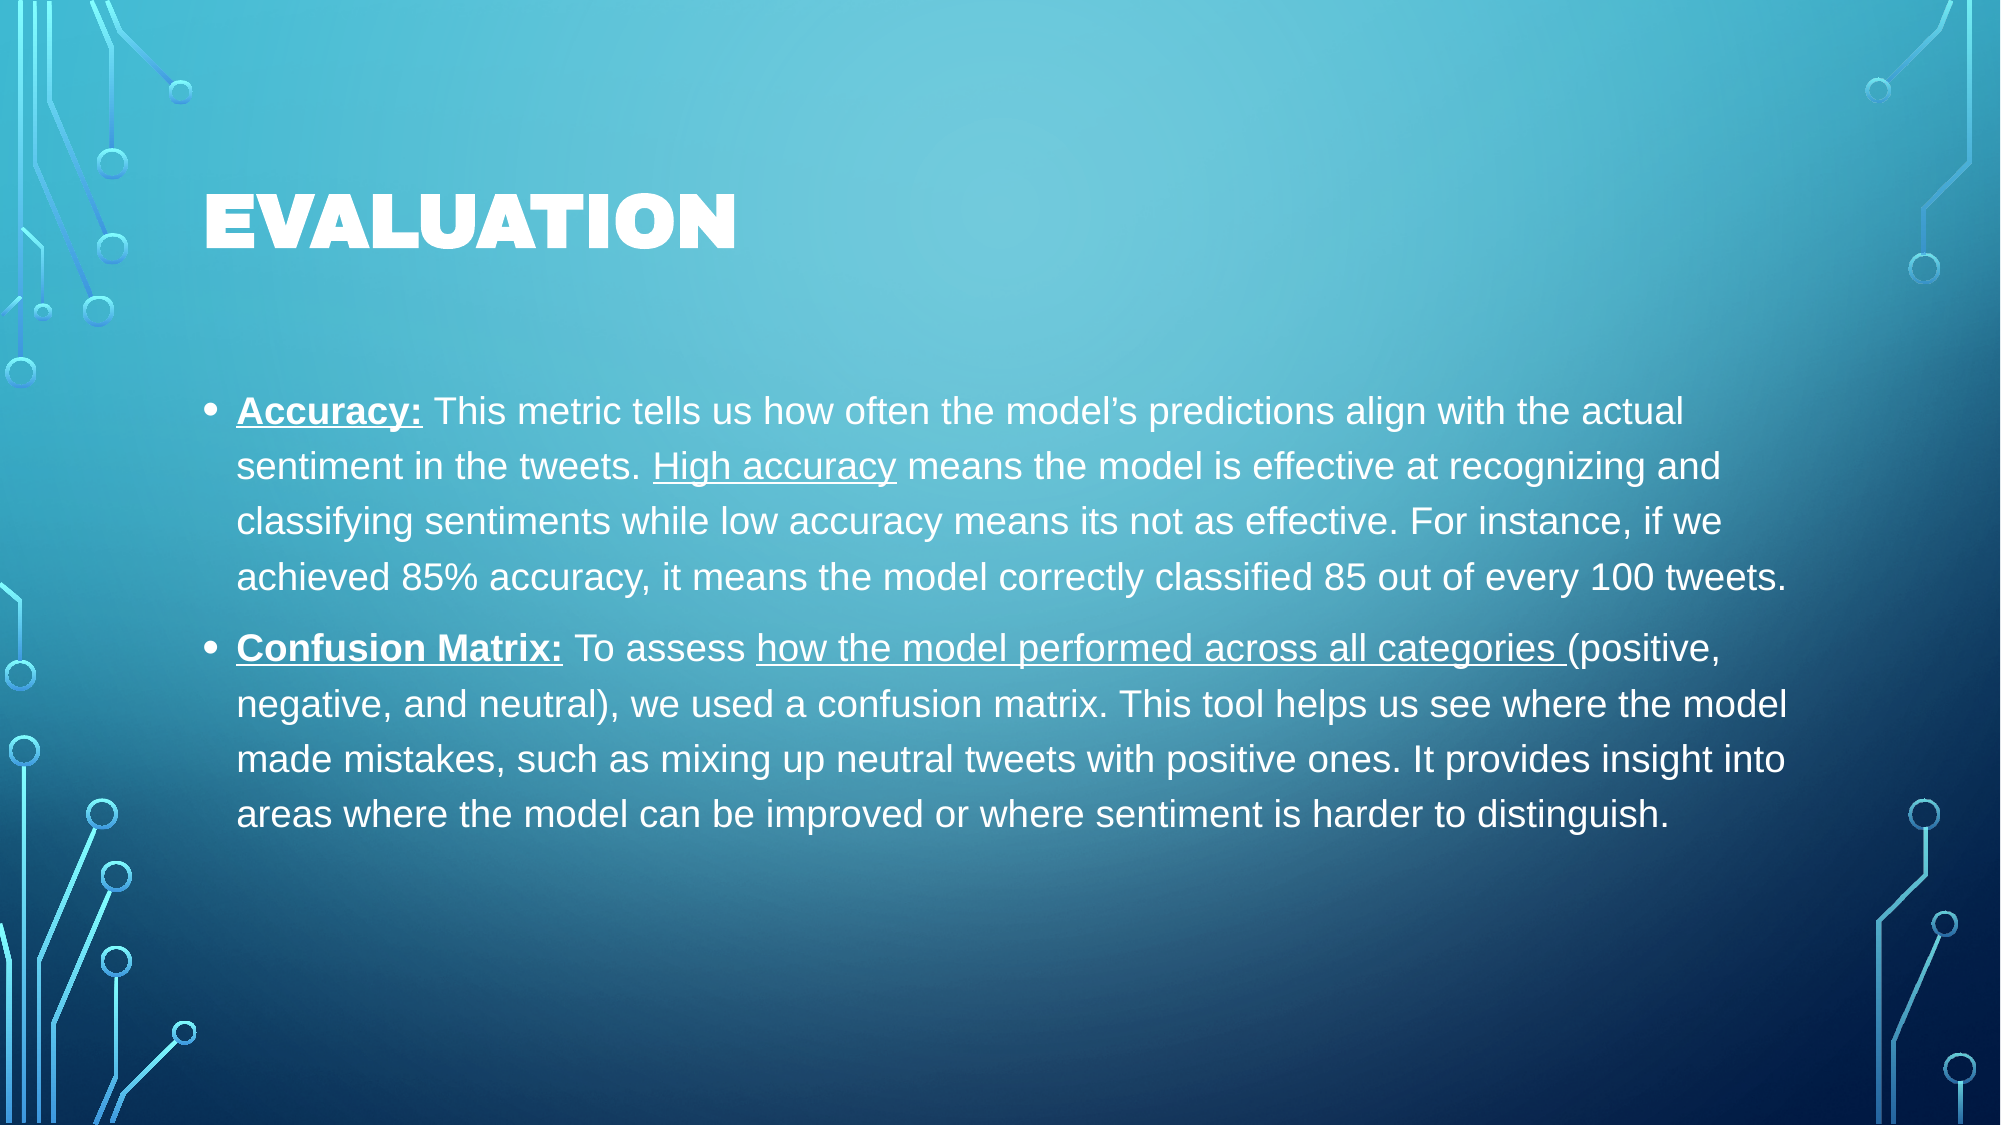

# Evaluation
Accuracy: This metric tells us how often the model’s predictions align with the actual sentiment in the tweets. High accuracy means the model is effective at recognizing and classifying sentiments while low accuracy means its not as effective. For instance, if we achieved 85% accuracy, it means the model correctly classified 85 out of every 100 tweets.
Confusion Matrix: To assess how the model performed across all categories (positive, negative, and neutral), we used a confusion matrix. This tool helps us see where the model made mistakes, such as mixing up neutral tweets with positive ones. It provides insight into areas where the model can be improved or where sentiment is harder to distinguish.